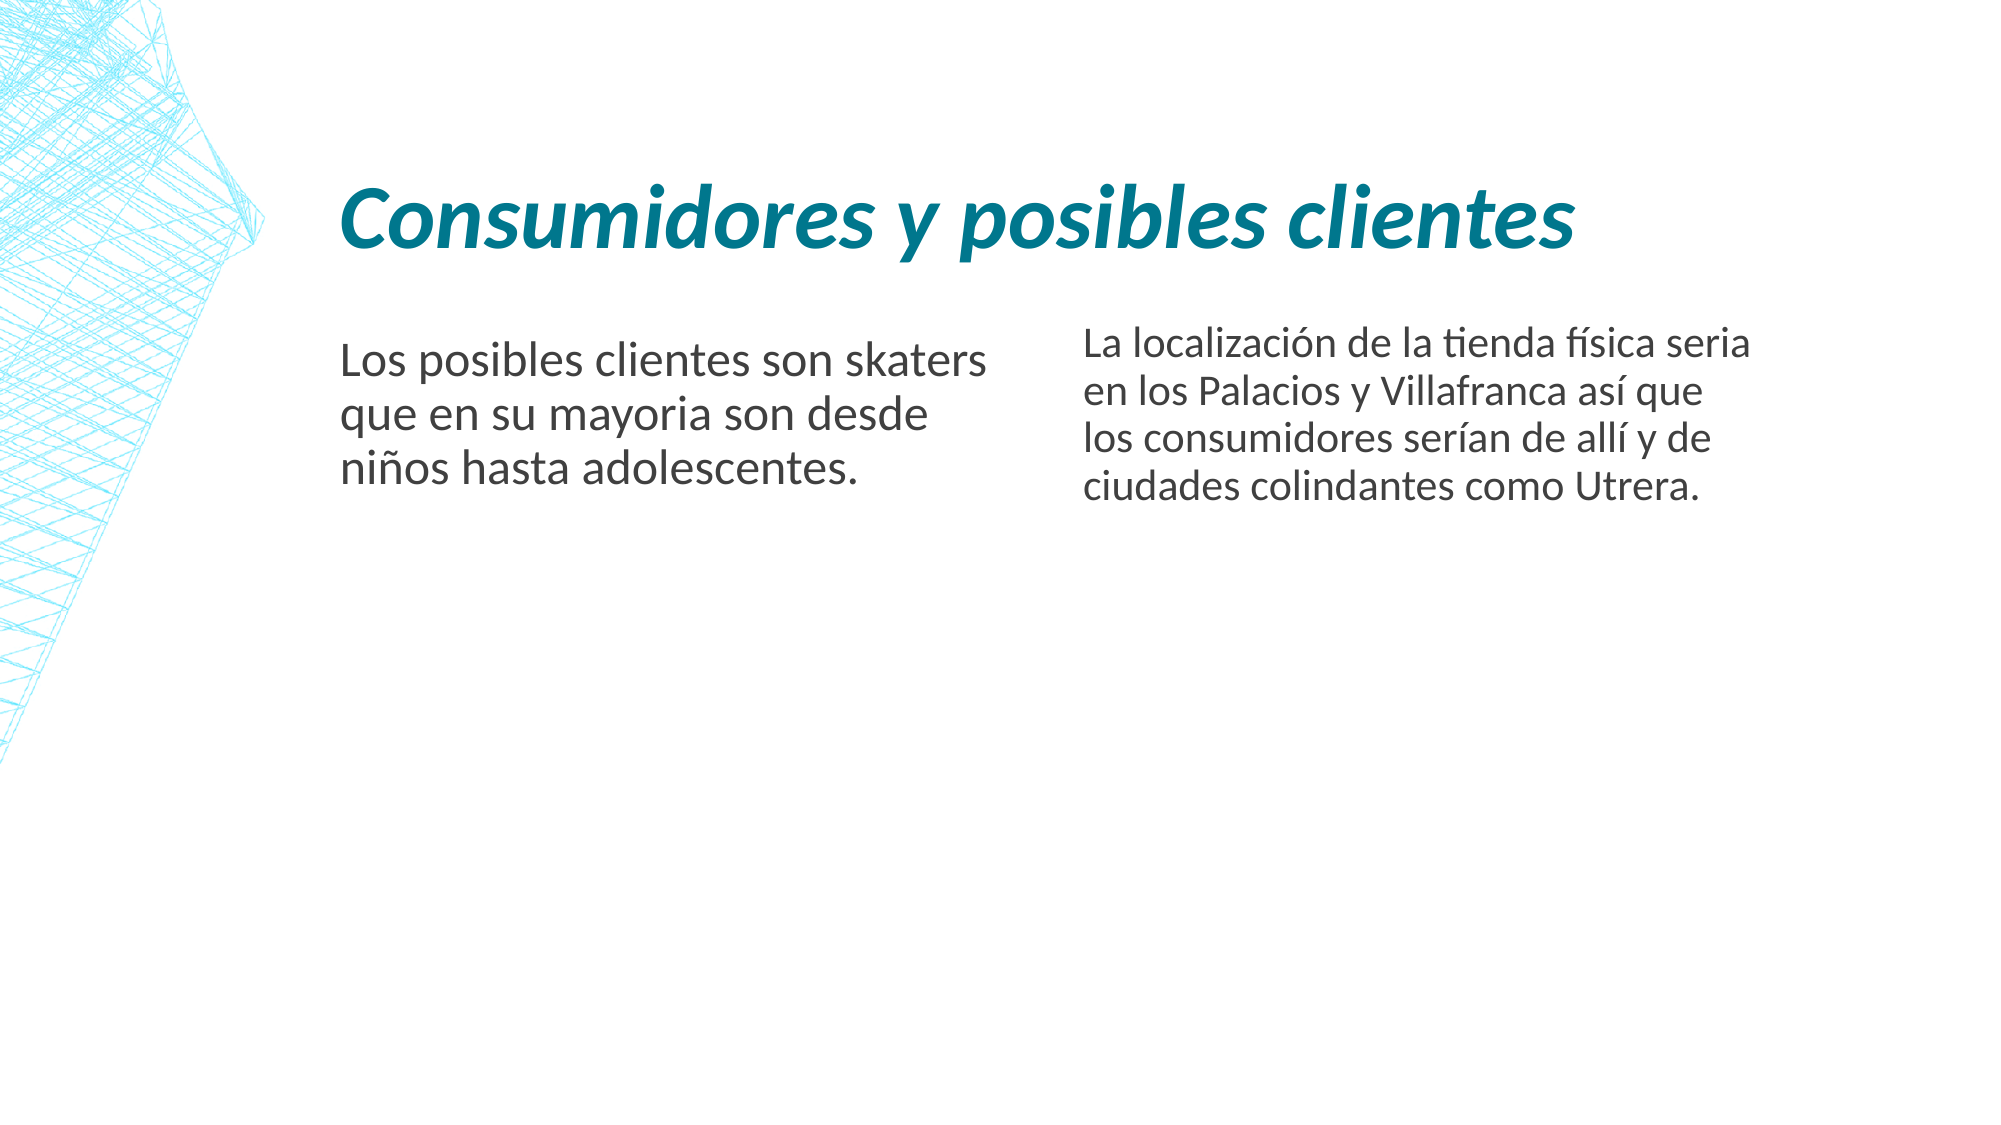

# Consumidores y posibles clientes
La localización de la tienda física seria en los Palacios y Villafranca así que los consumidores serían de allí y de ciudades colindantes como Utrera.
Los posibles clientes son skaters que en su mayoria son desde niños hasta adolescentes.